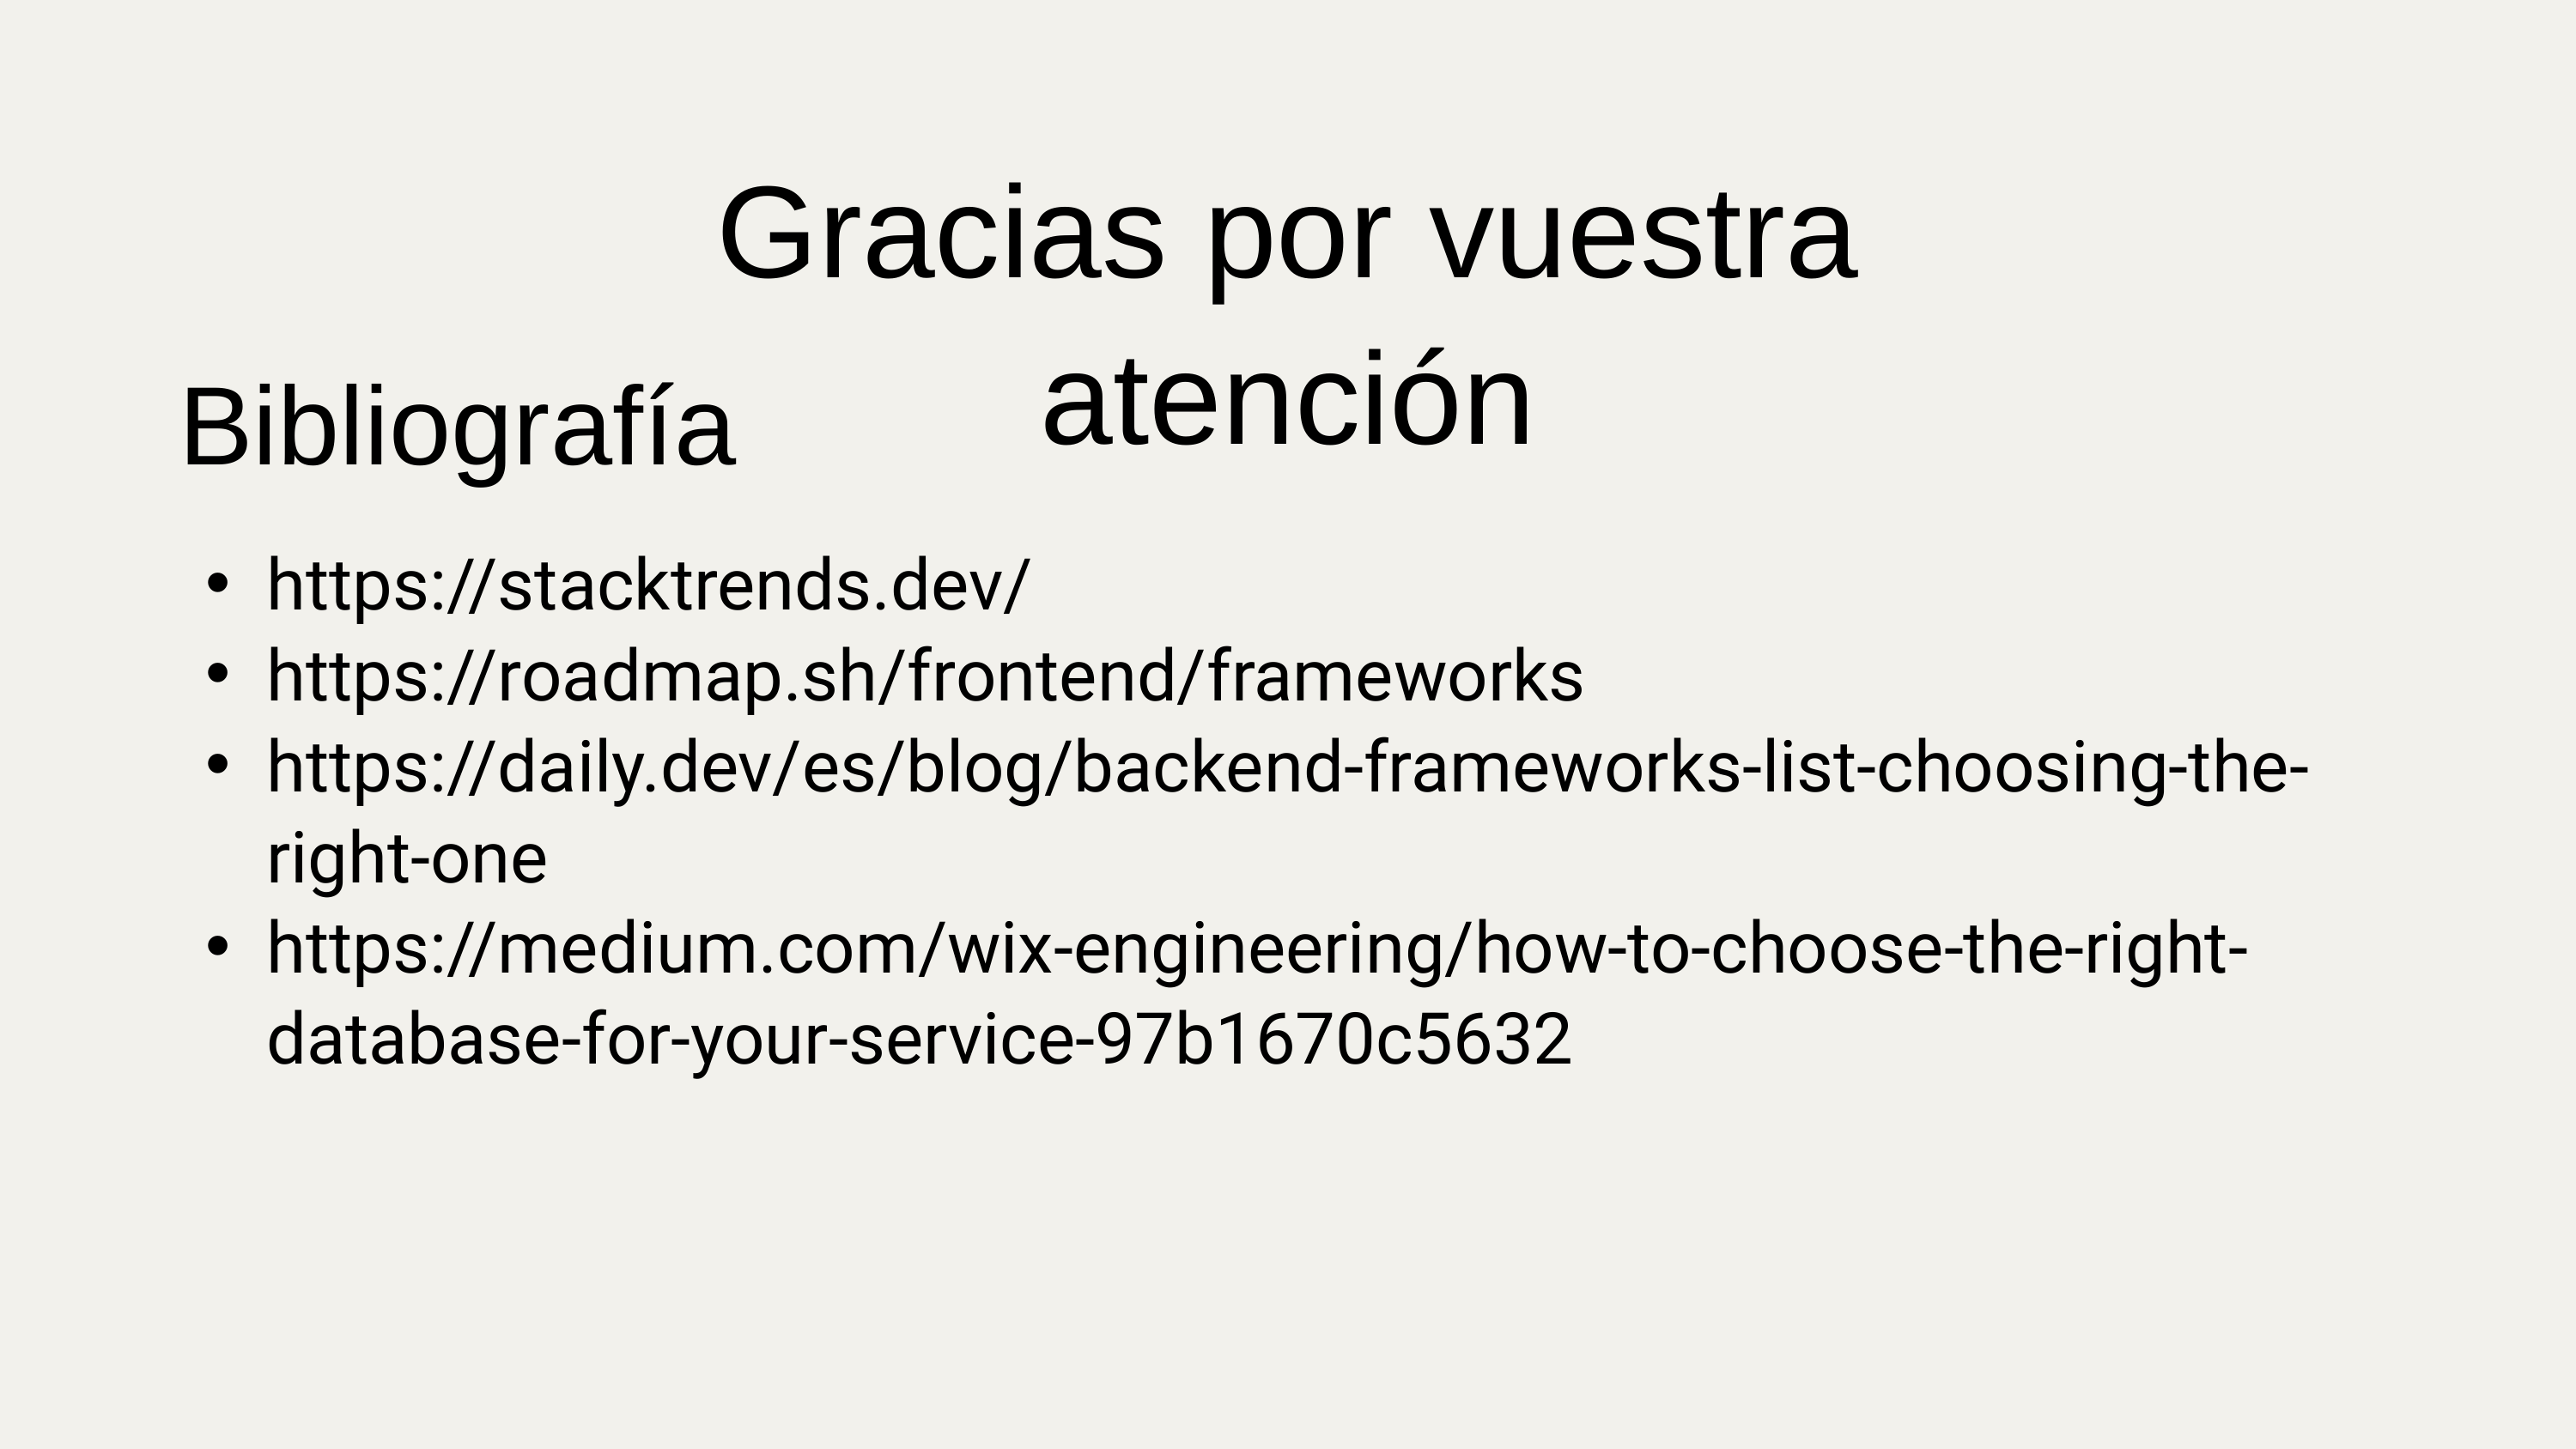

Gracias por vuestra atención
Bibliografía
https://stacktrends.dev/
https://roadmap.sh/frontend/frameworks
https://daily.dev/es/blog/backend-frameworks-list-choosing-the-right-one
https://medium.com/wix-engineering/how-to-choose-the-right-database-for-your-service-97b1670c5632